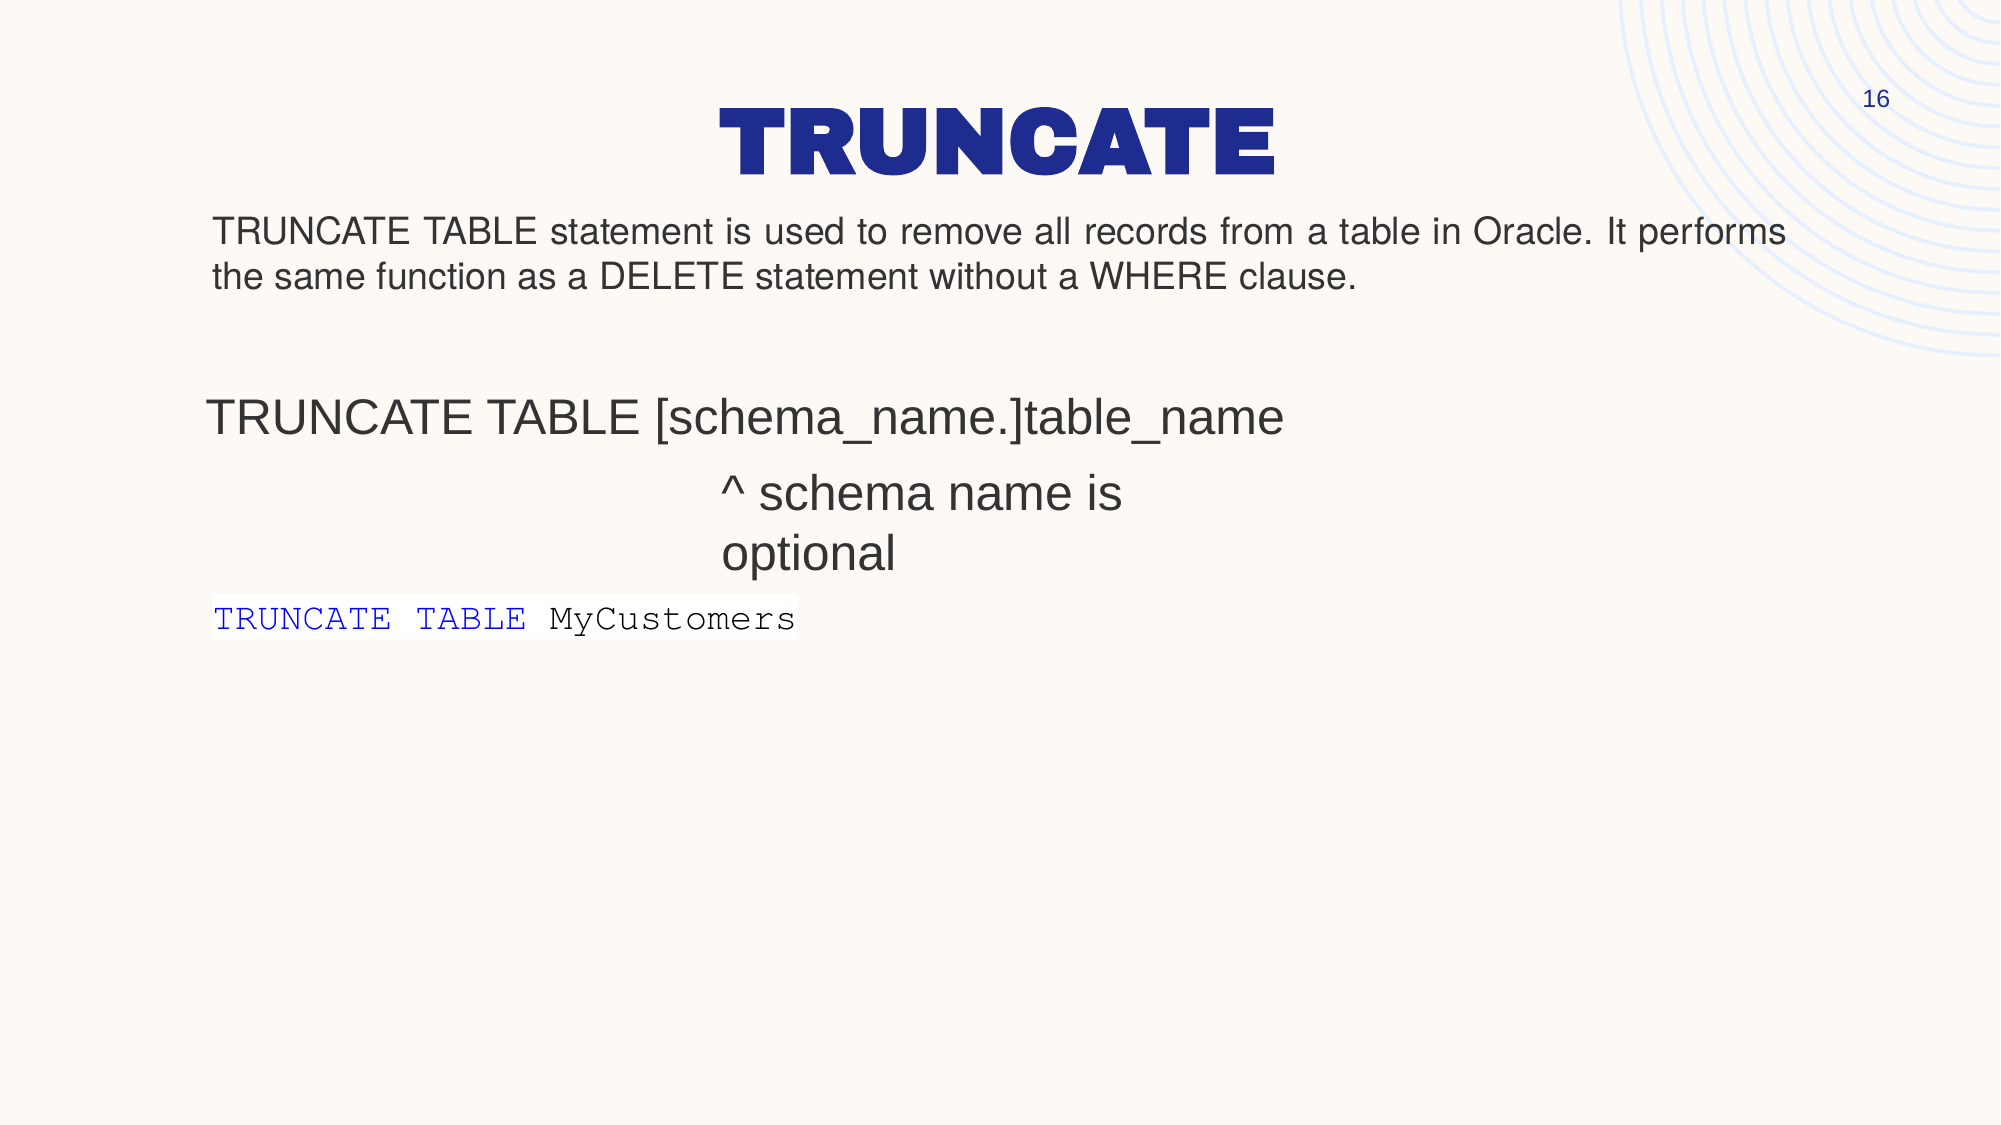

# TRUNCATE
16
TRUNCATE TABLE statement is used to remove all records from a table in Oracle. It performs the same function as a DELETE statement without a WHERE clause.
TRUNCATE TABLE [schema_name.]table_name
^ schema name is optional
TRUNCATE TABLE MyCustomers